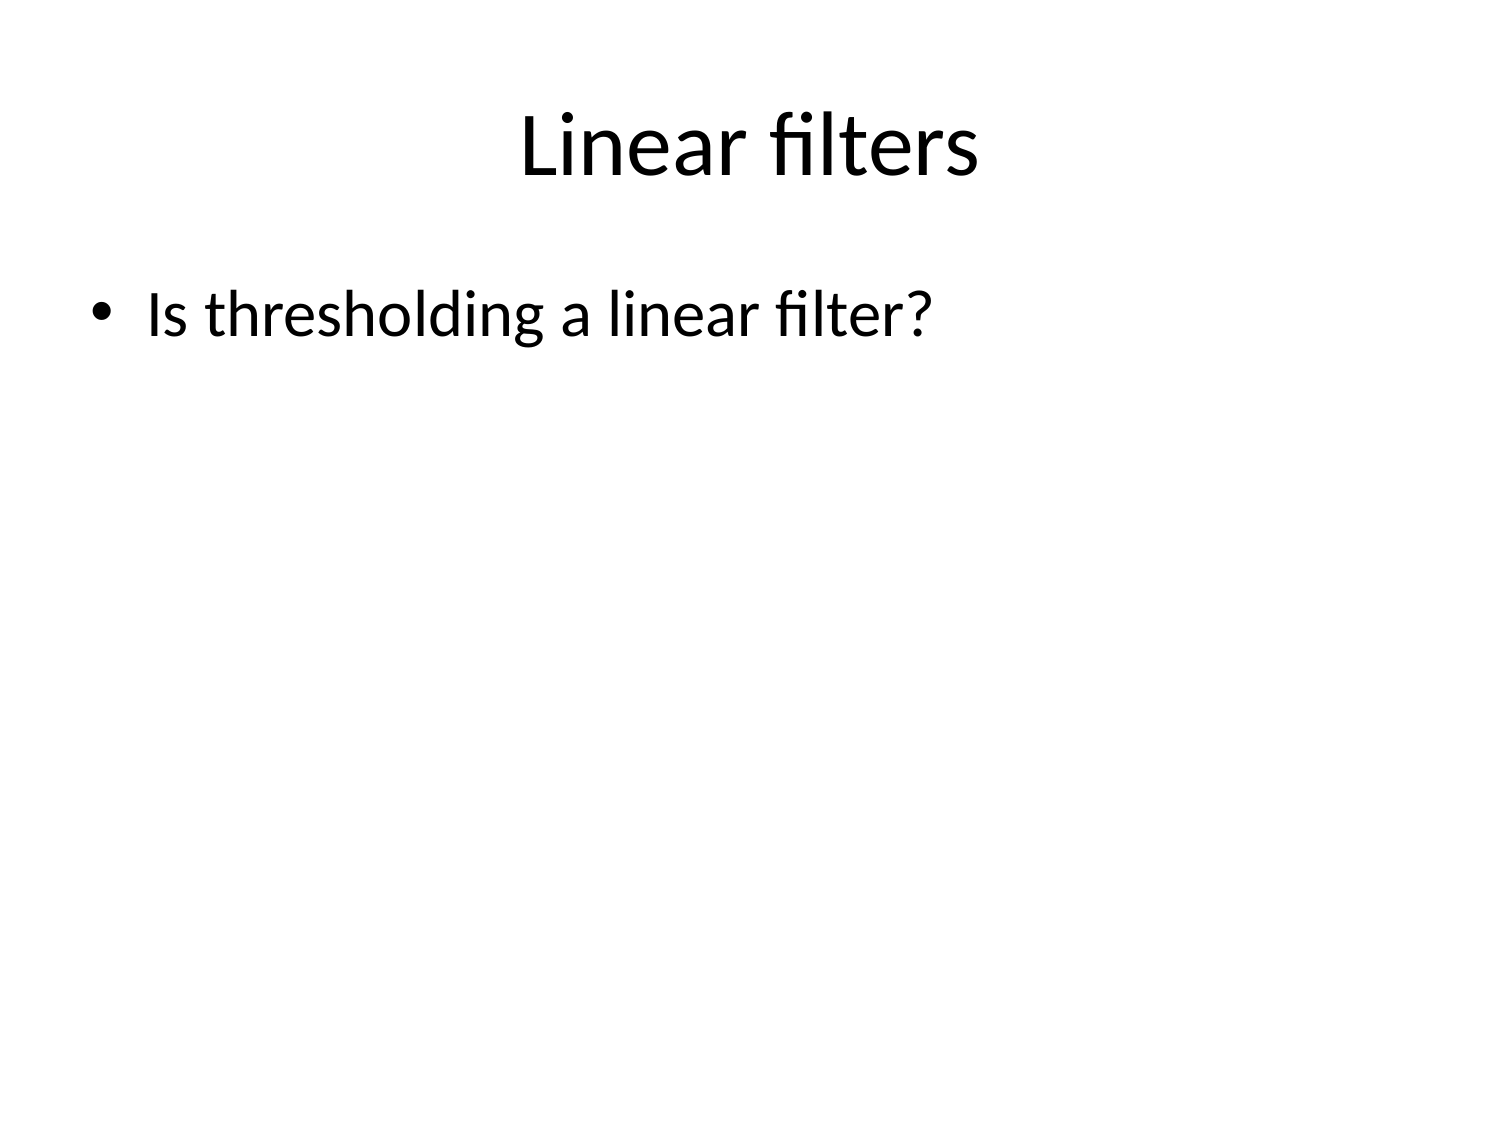

# Linear filters
Is thresholding a linear filter?